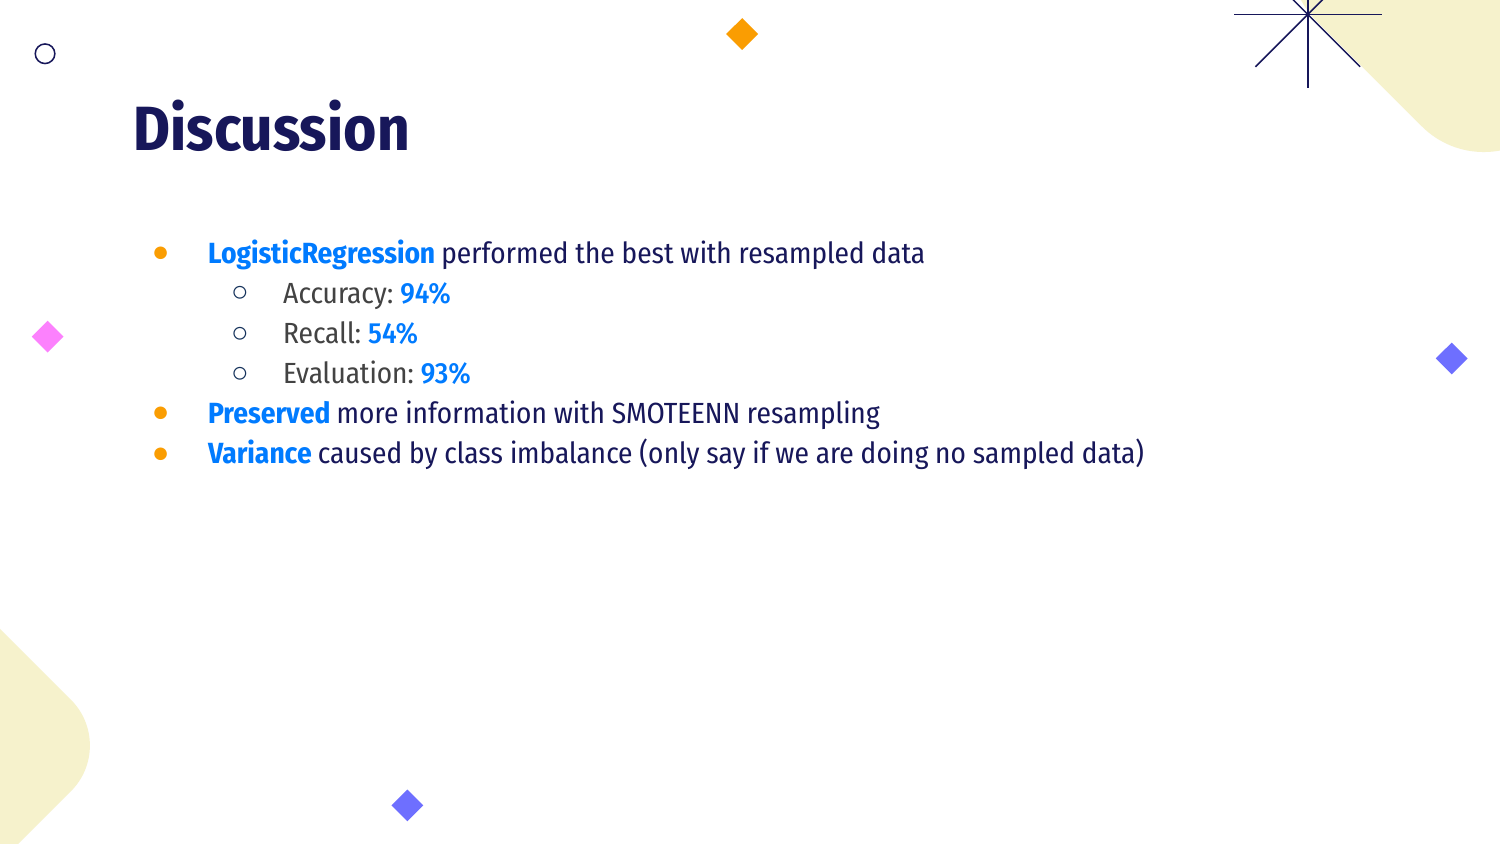

# Discussion

LogisticRegression performed the best with resampled data
Accuracy: 94%
Recall: 54%
Evaluation: 93%
Preserved more information with SMOTEENN resampling
Variance caused by class imbalance (only say if we are doing no sampled data)